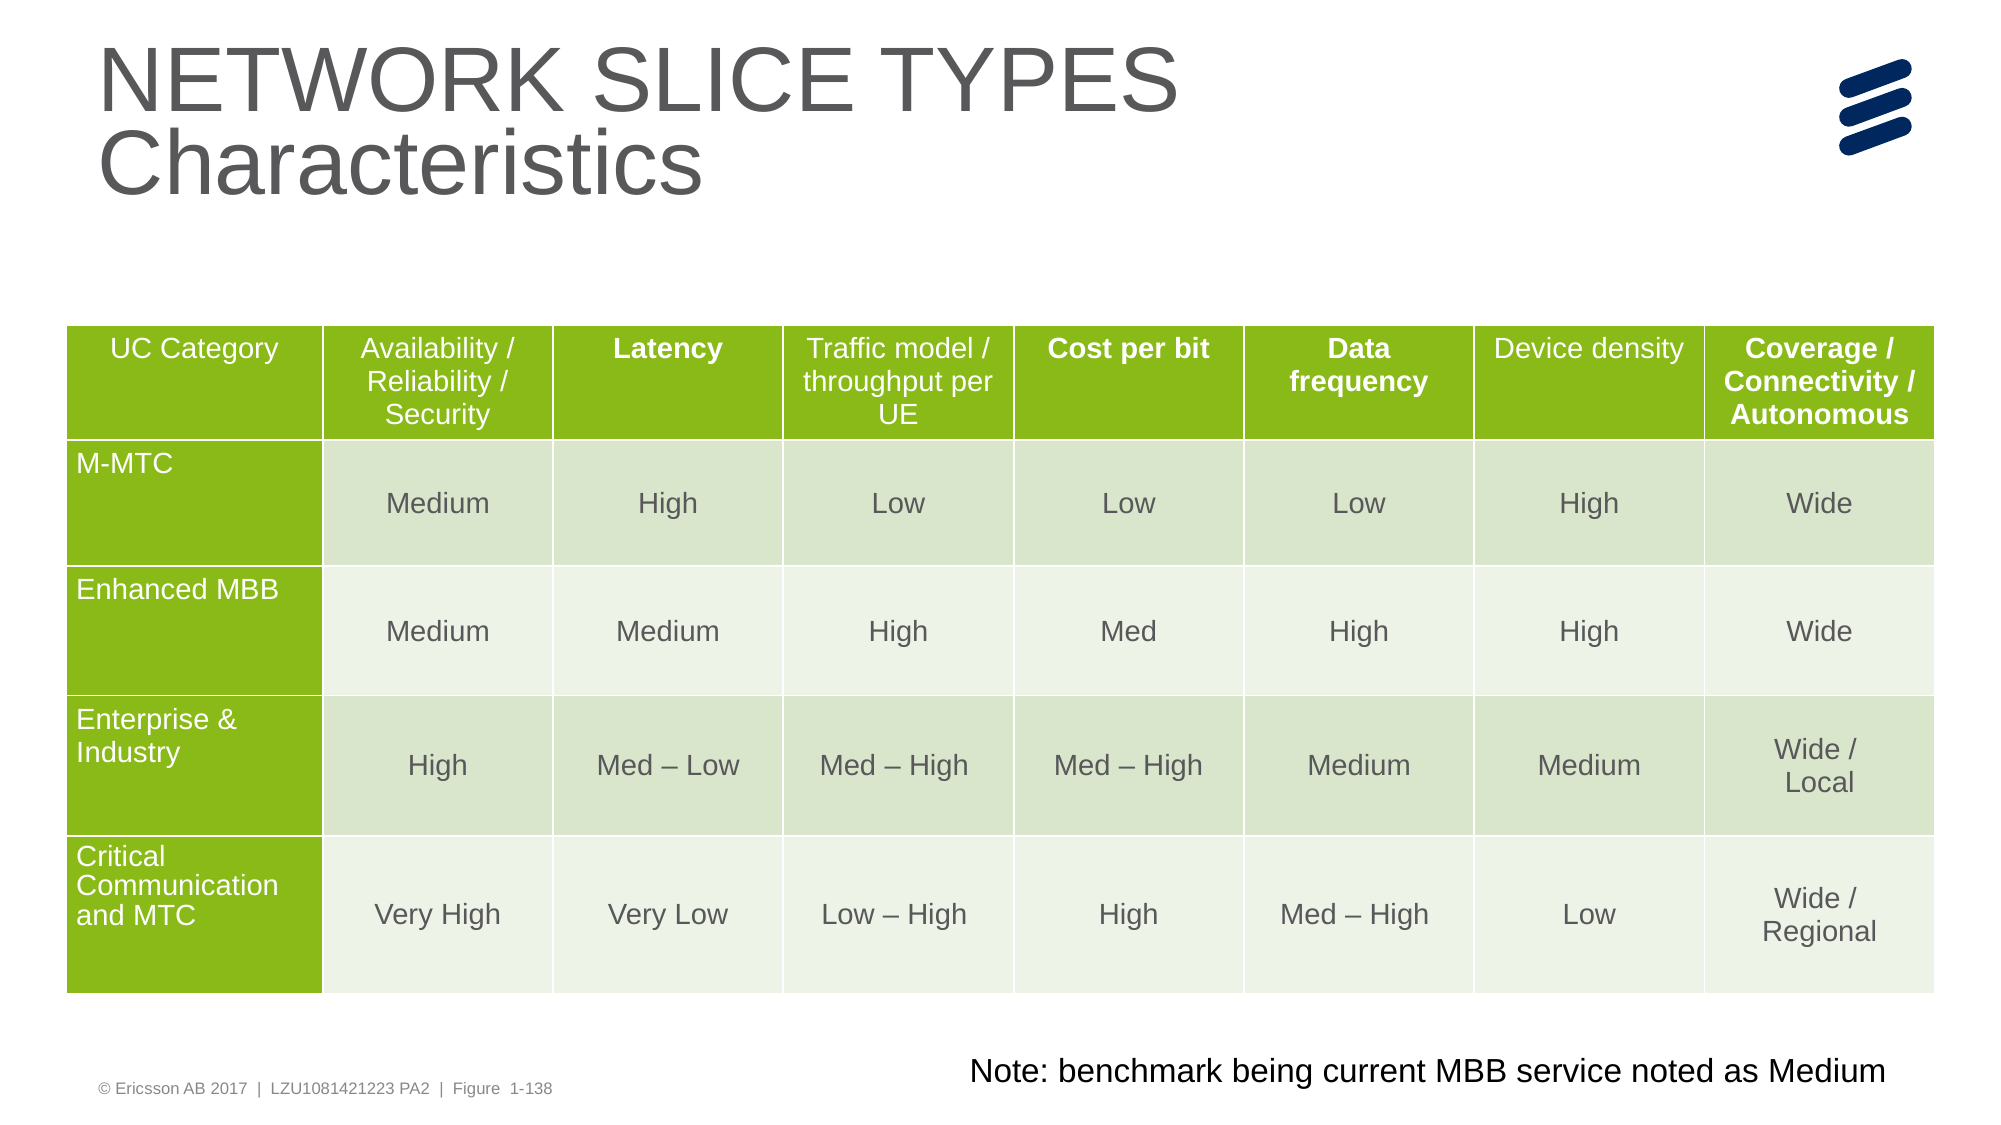

# NETWORK SLICE TYPES Characteristics
| UC Category | Availability / Reliability / Security | Latency | Traffic model / throughput per UE | Cost per bit | Data frequency | Device density | Coverage / Connectivity / Autonomous |
| --- | --- | --- | --- | --- | --- | --- | --- |
| M-MTC | Medium | High | Low | Low | Low | High | Wide |
| Enhanced MBB | Medium | Medium | High | Med | High | High | Wide |
| Enterprise & Industry | High | Med – Low | Med – High | Med – High | Medium | Medium | Wide / Local |
| Critical Communication and MTC | Very High | Very Low | Low – High | High | Med – High | Low | Wide / Regional |
Note: benchmark being current MBB service noted as Medium